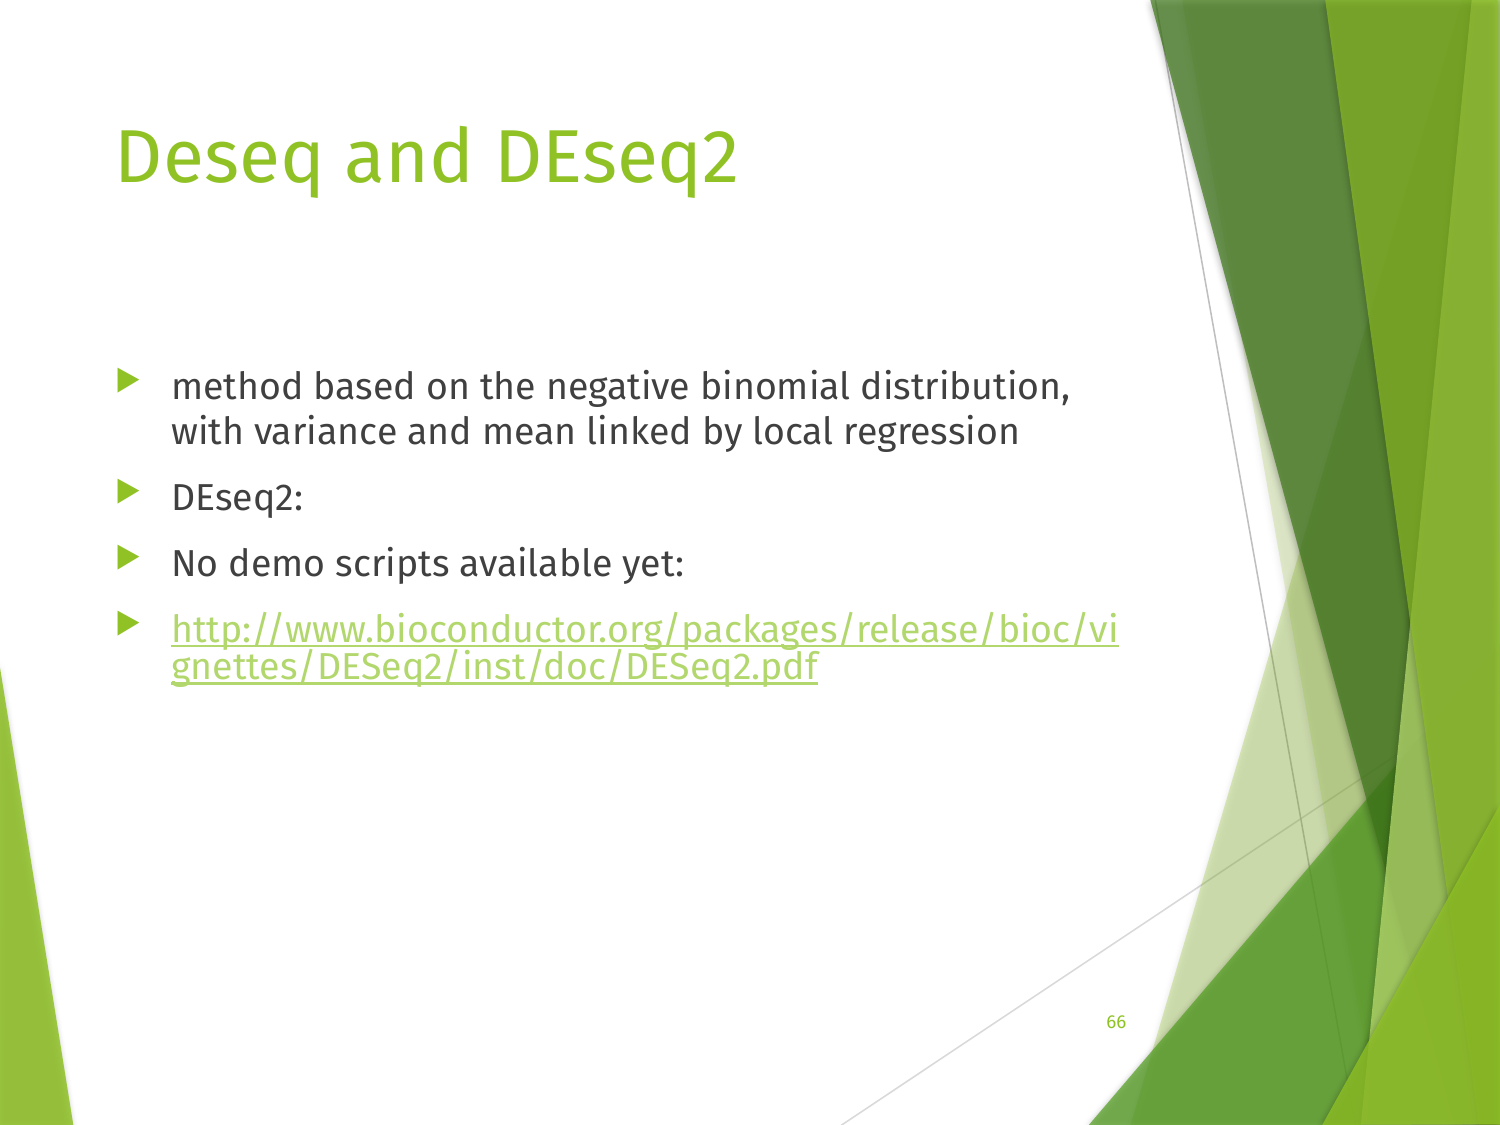

# Deseq and DEseq2
method based on the negative binomial distribution, with variance and mean linked by local regression
DEseq2:
No demo scripts available yet:
http://www.bioconductor.org/packages/release/bioc/vignettes/DESeq2/inst/doc/DESeq2.pdf

66